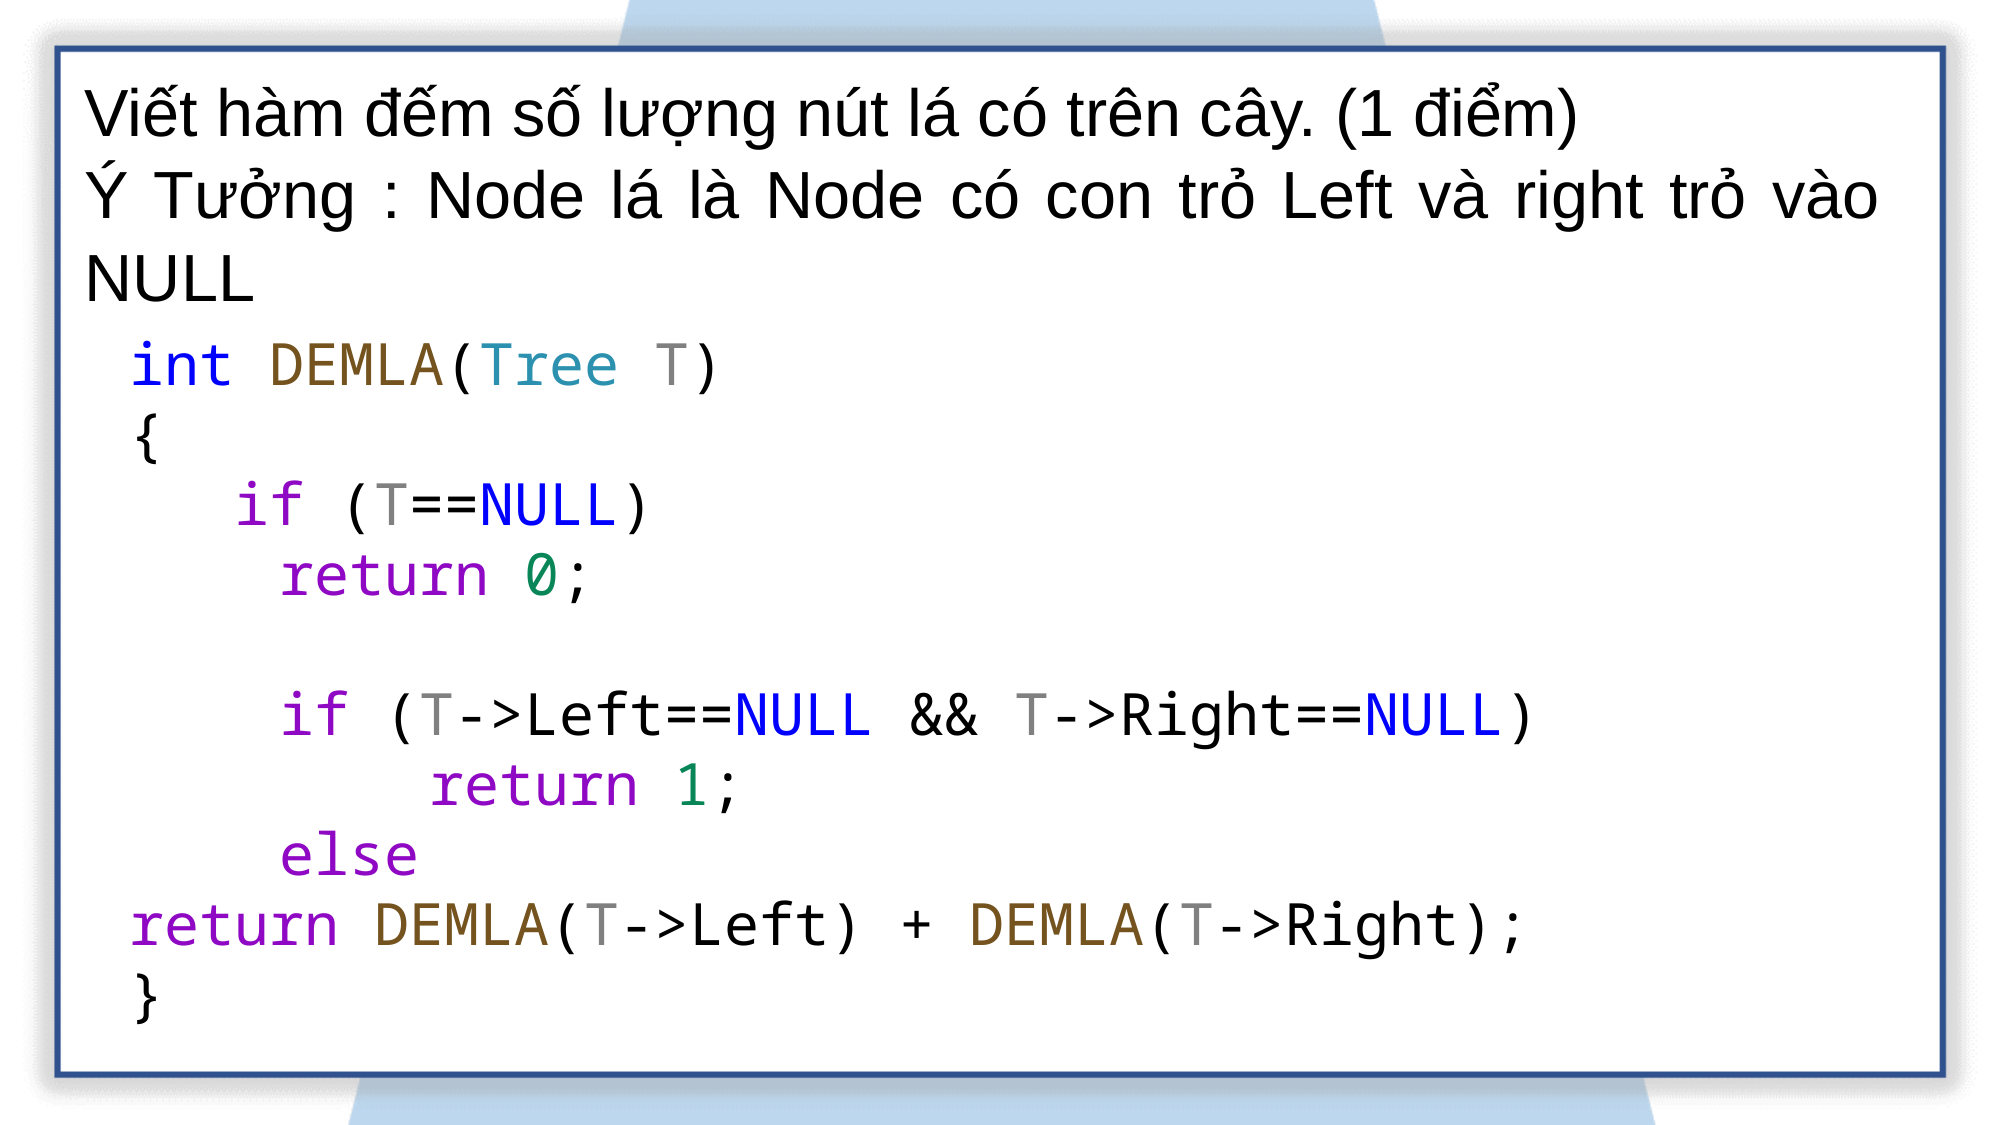

Viết hàm đếm số lượng nút lá có trên cây. (1 điểm)
Ý Tưởng : Node lá là Node có con trỏ Left và right trỏ vào NULL
int DEMLA(Tree T)
{
   if (T==NULL)
	return 0;
	if (T->Left==NULL && T->Right==NULL)
		return 1;
	else
return DEMLA(T->Left) + DEMLA(T->Right);
}